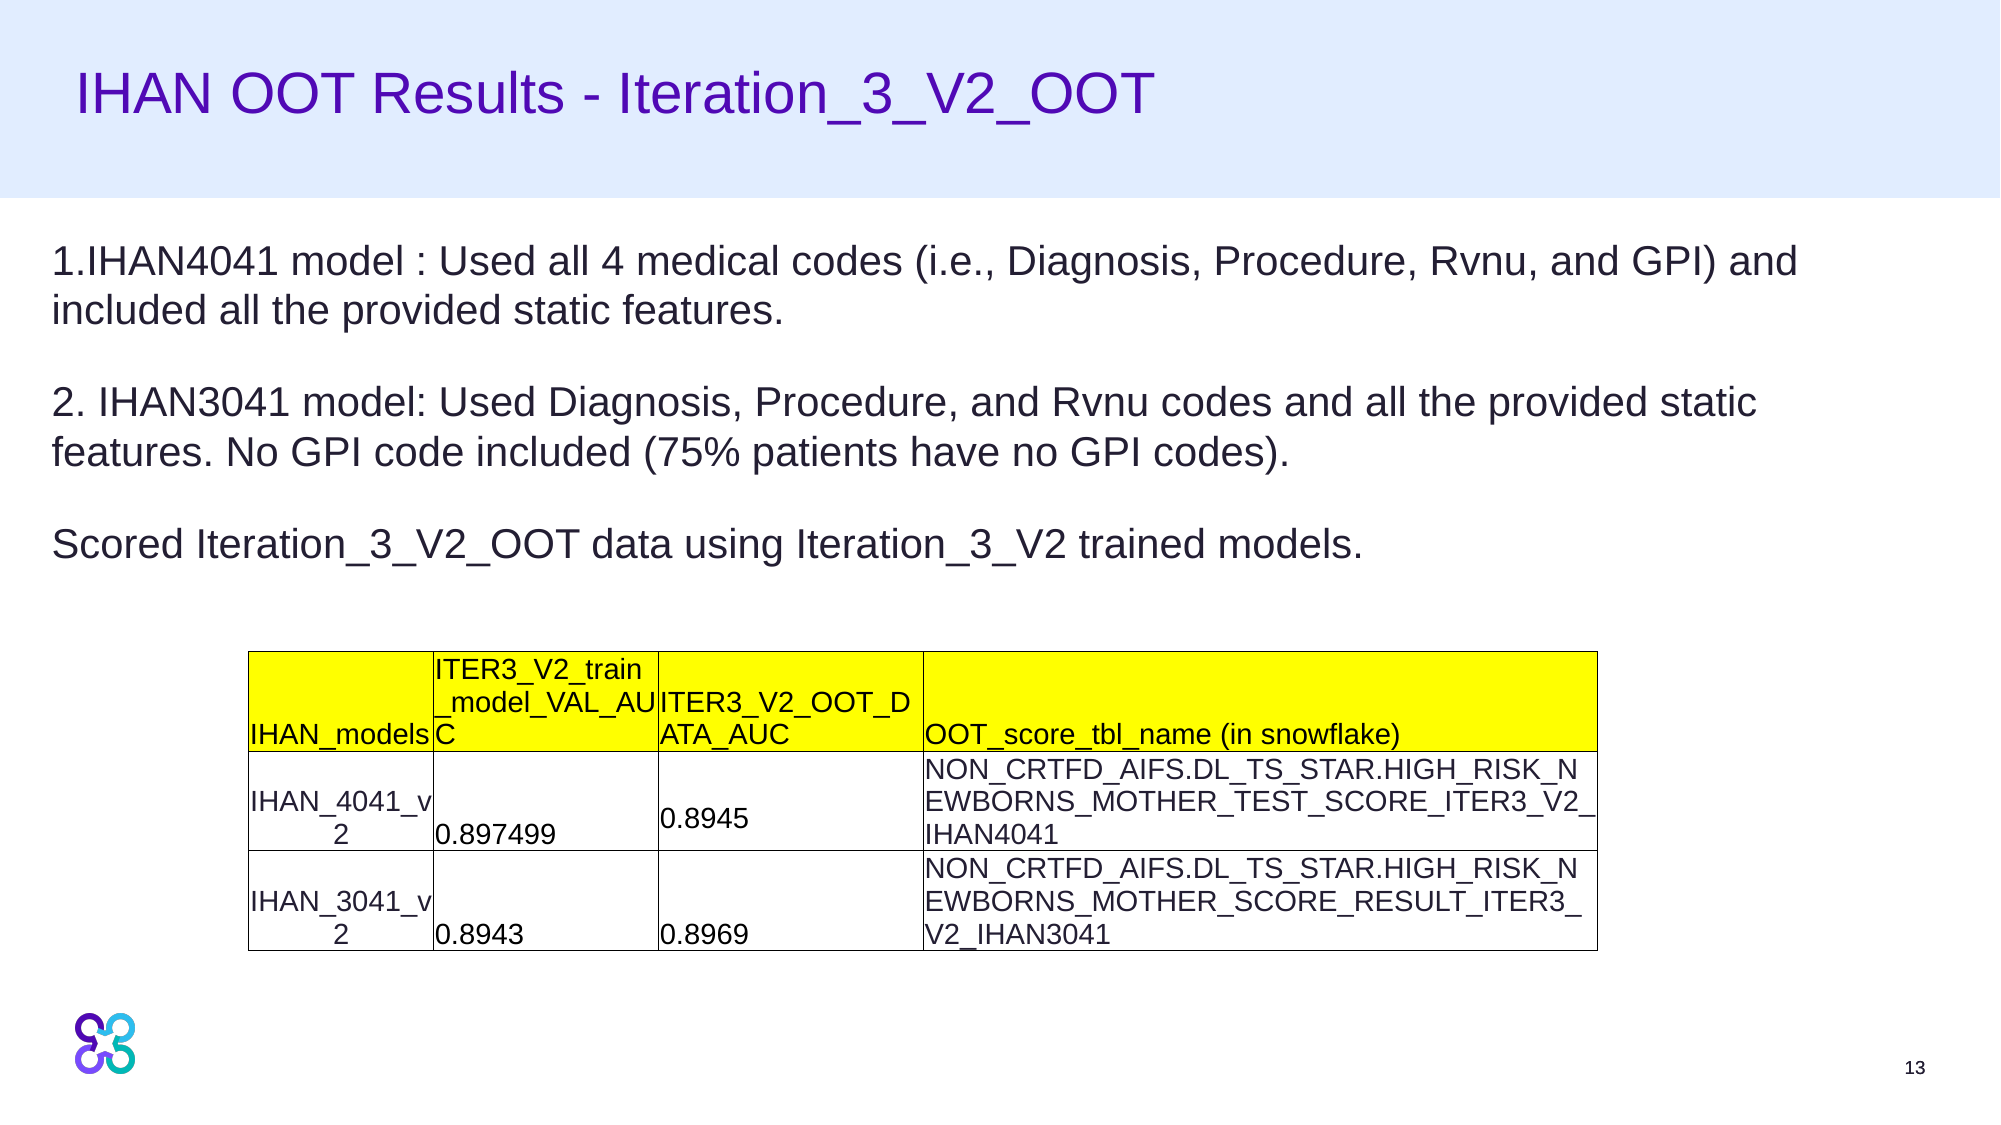

# IHAN OOT Results - Iteration_3_V2_OOT
1.IHAN4041 model : Used all 4 medical codes (i.e., Diagnosis, Procedure, Rvnu, and GPI) and included all the provided static features.
2. IHAN3041 model: Used Diagnosis, Procedure, and Rvnu codes and all the provided static features. No GPI code included (75% patients have no GPI codes).
Scored Iteration_3_V2_OOT data using Iteration_3_V2 trained models.

| IHAN\_models | ITER3\_V2\_train\_model\_VAL\_AUC | ITER3\_V2\_OOT\_DATA\_AUC | OOT\_score\_tbl\_name (in snowflake) |
| --- | --- | --- | --- |
| IHAN\_4041\_v2 | 0.897499 | 0.8945 | NON\_CRTFD\_AIFS.DL\_TS\_STAR.HIGH\_RISK\_NEWBORNS\_MOTHER\_TEST\_SCORE\_ITER3\_V2\_IHAN4041 |
| IHAN\_3041\_v2 | 0.8943 | 0.8969 | NON\_CRTFD\_AIFS.DL\_TS\_STAR.HIGH\_RISK\_NEWBORNS\_MOTHER\_SCORE\_RESULT\_ITER3\_V2\_IHAN3041 |